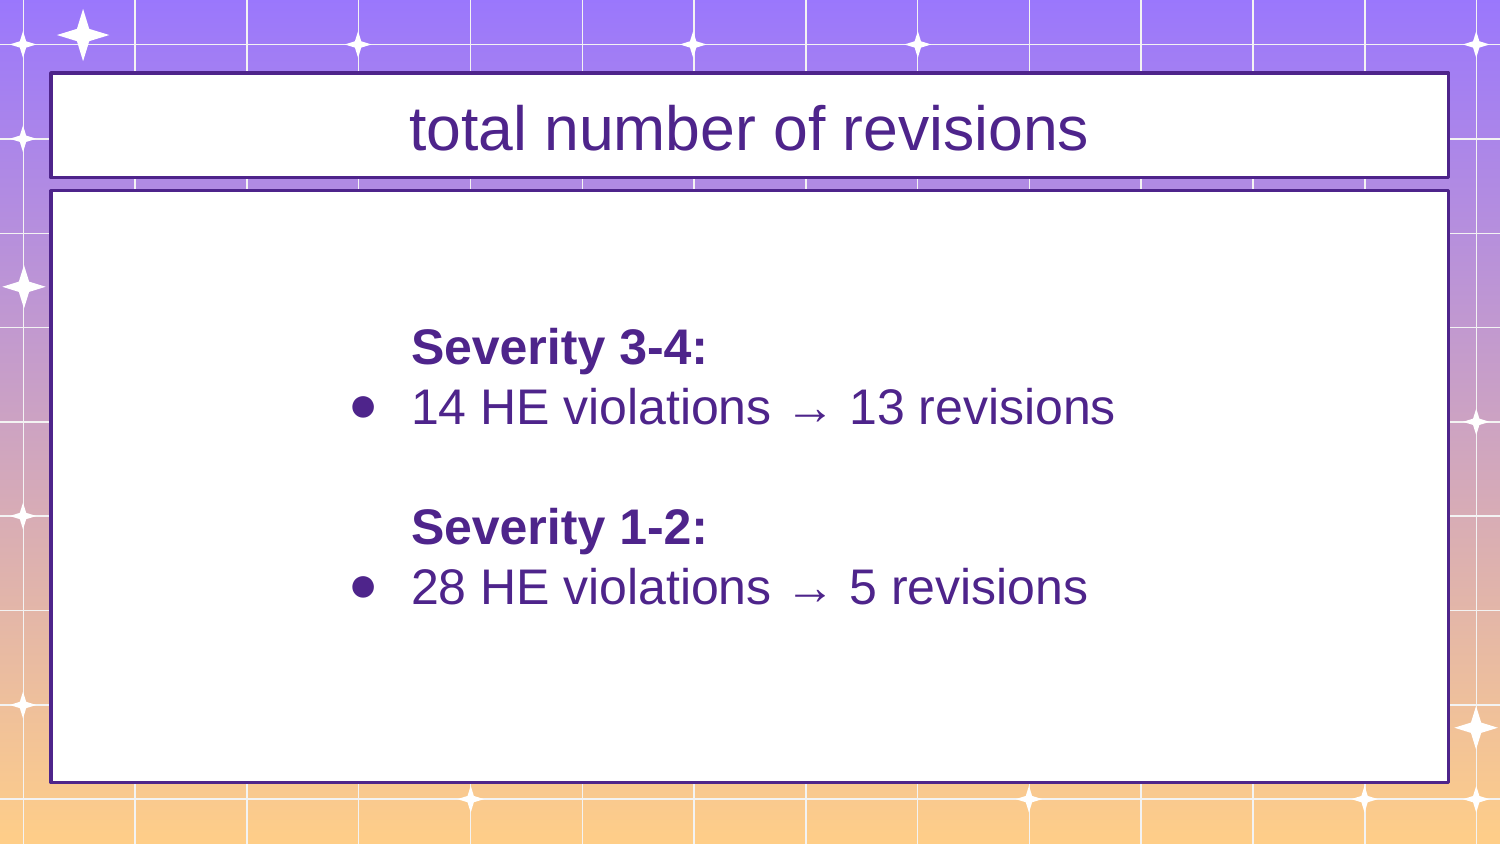

# total number of revisions

Severity 3-4:
14 HE violations → 13 revisions

Severity 1-2:
28 HE violations → 5 revisions